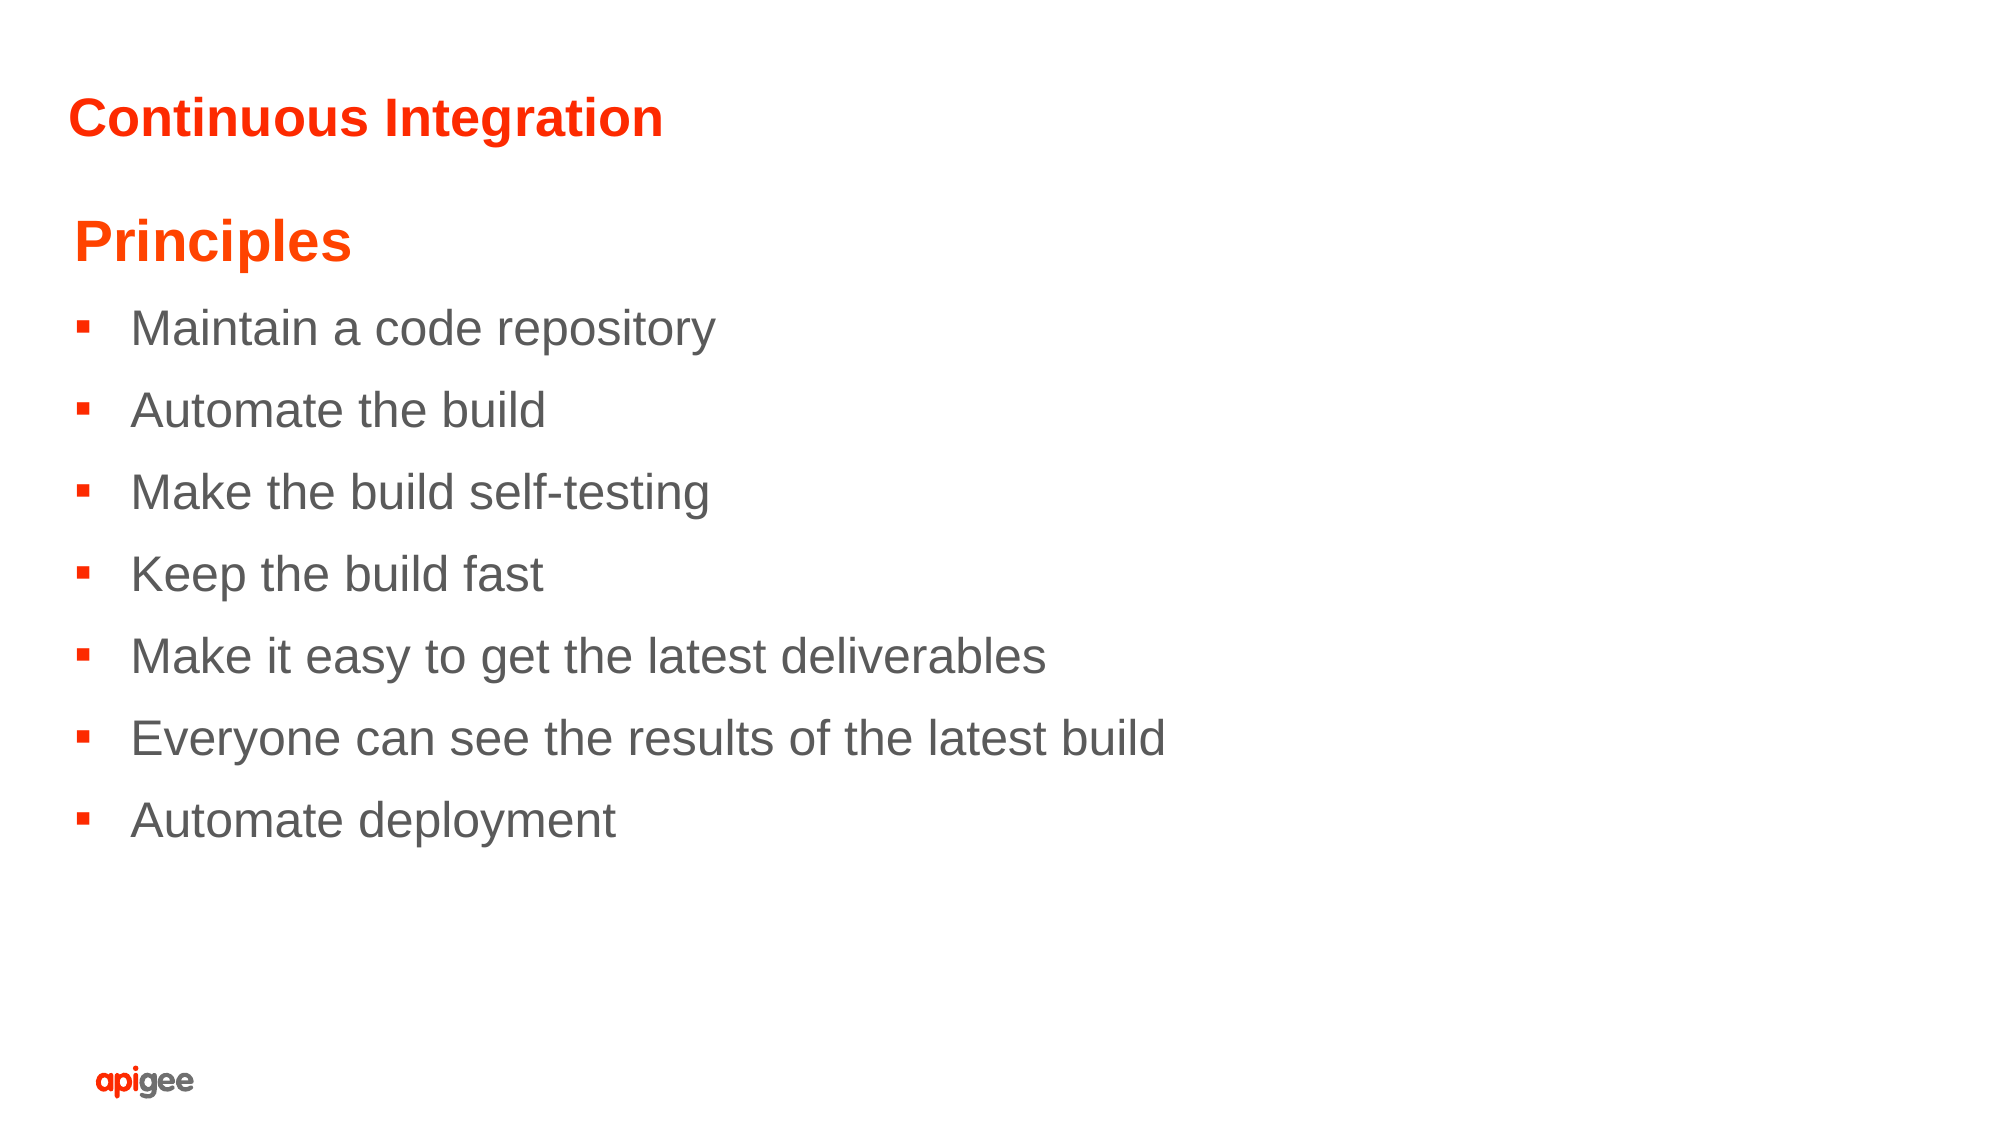

# Continuous Integration
Principles
Maintain a code repository
Automate the build
Make the build self-testing
Keep the build fast
Make it easy to get the latest deliverables
Everyone can see the results of the latest build
Automate deployment